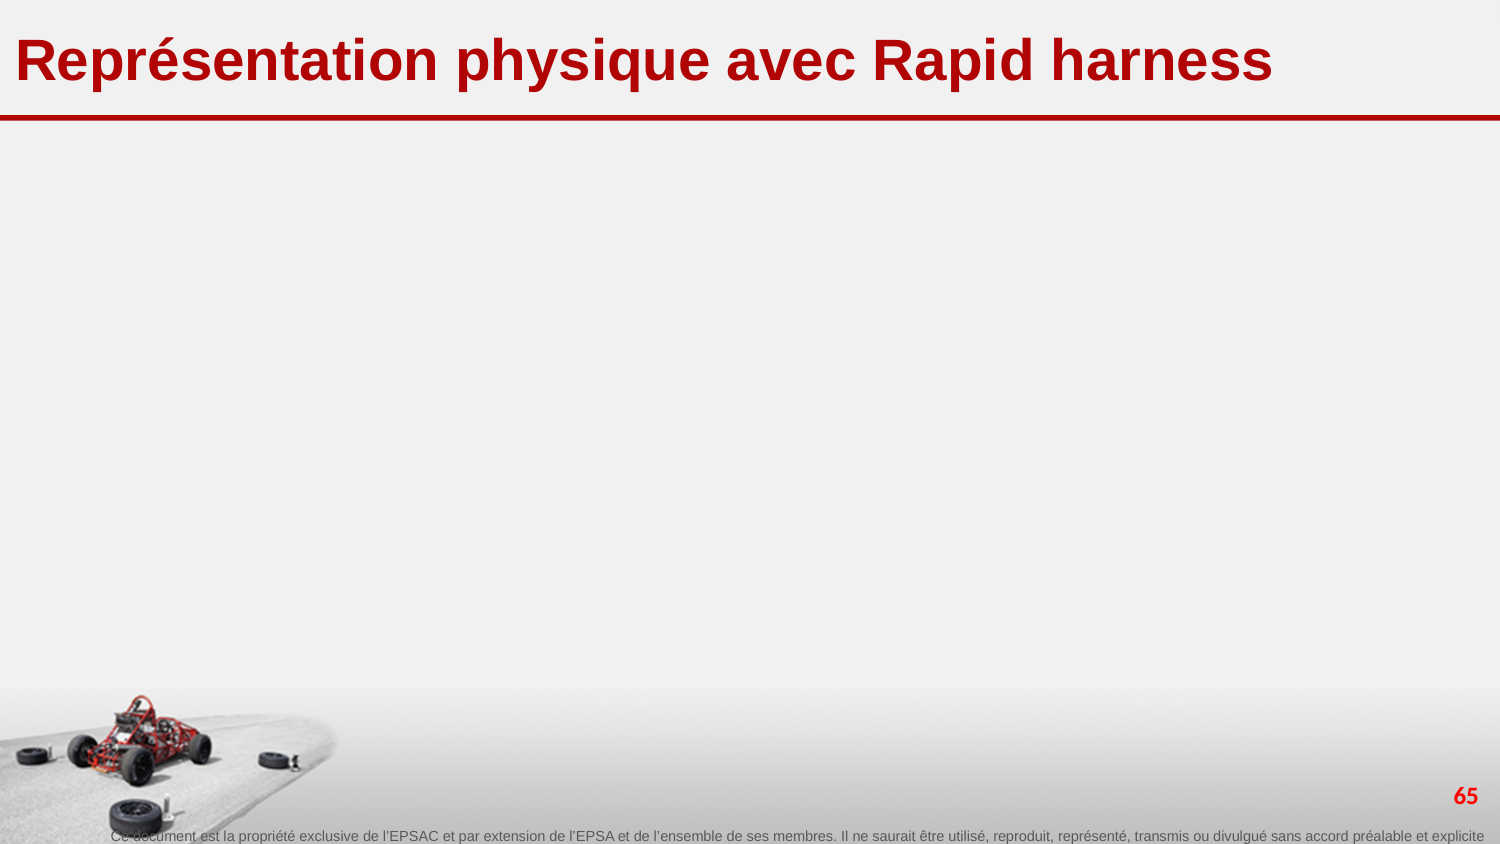

# Représentation physique avec Rapid harness

65